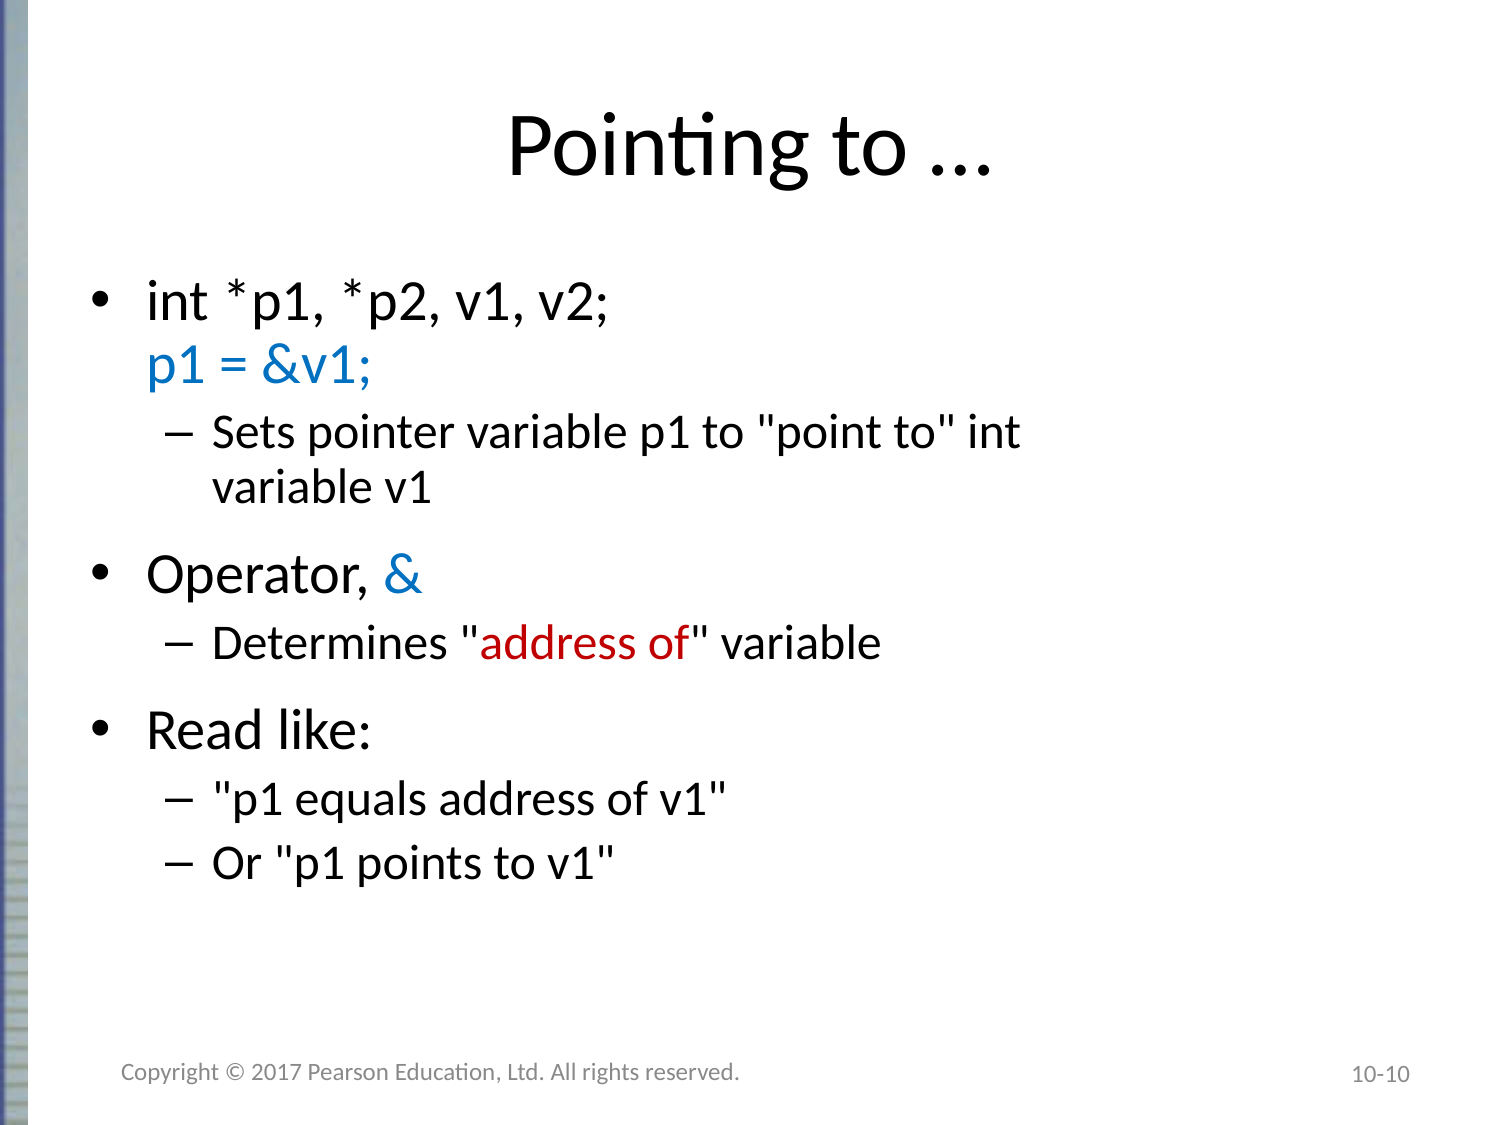

# Pointing to …
int *p1, *p2, v1, v2;
p1 = &v1;
Sets pointer variable p1 to "point to" int
variable v1
Operator, &
Determines "address of" variable
Read like:
"p1 equals address of v1"
Or "p1 points to v1"
Copyright © 2017 Pearson Education, Ltd. All rights reserved.
10-10